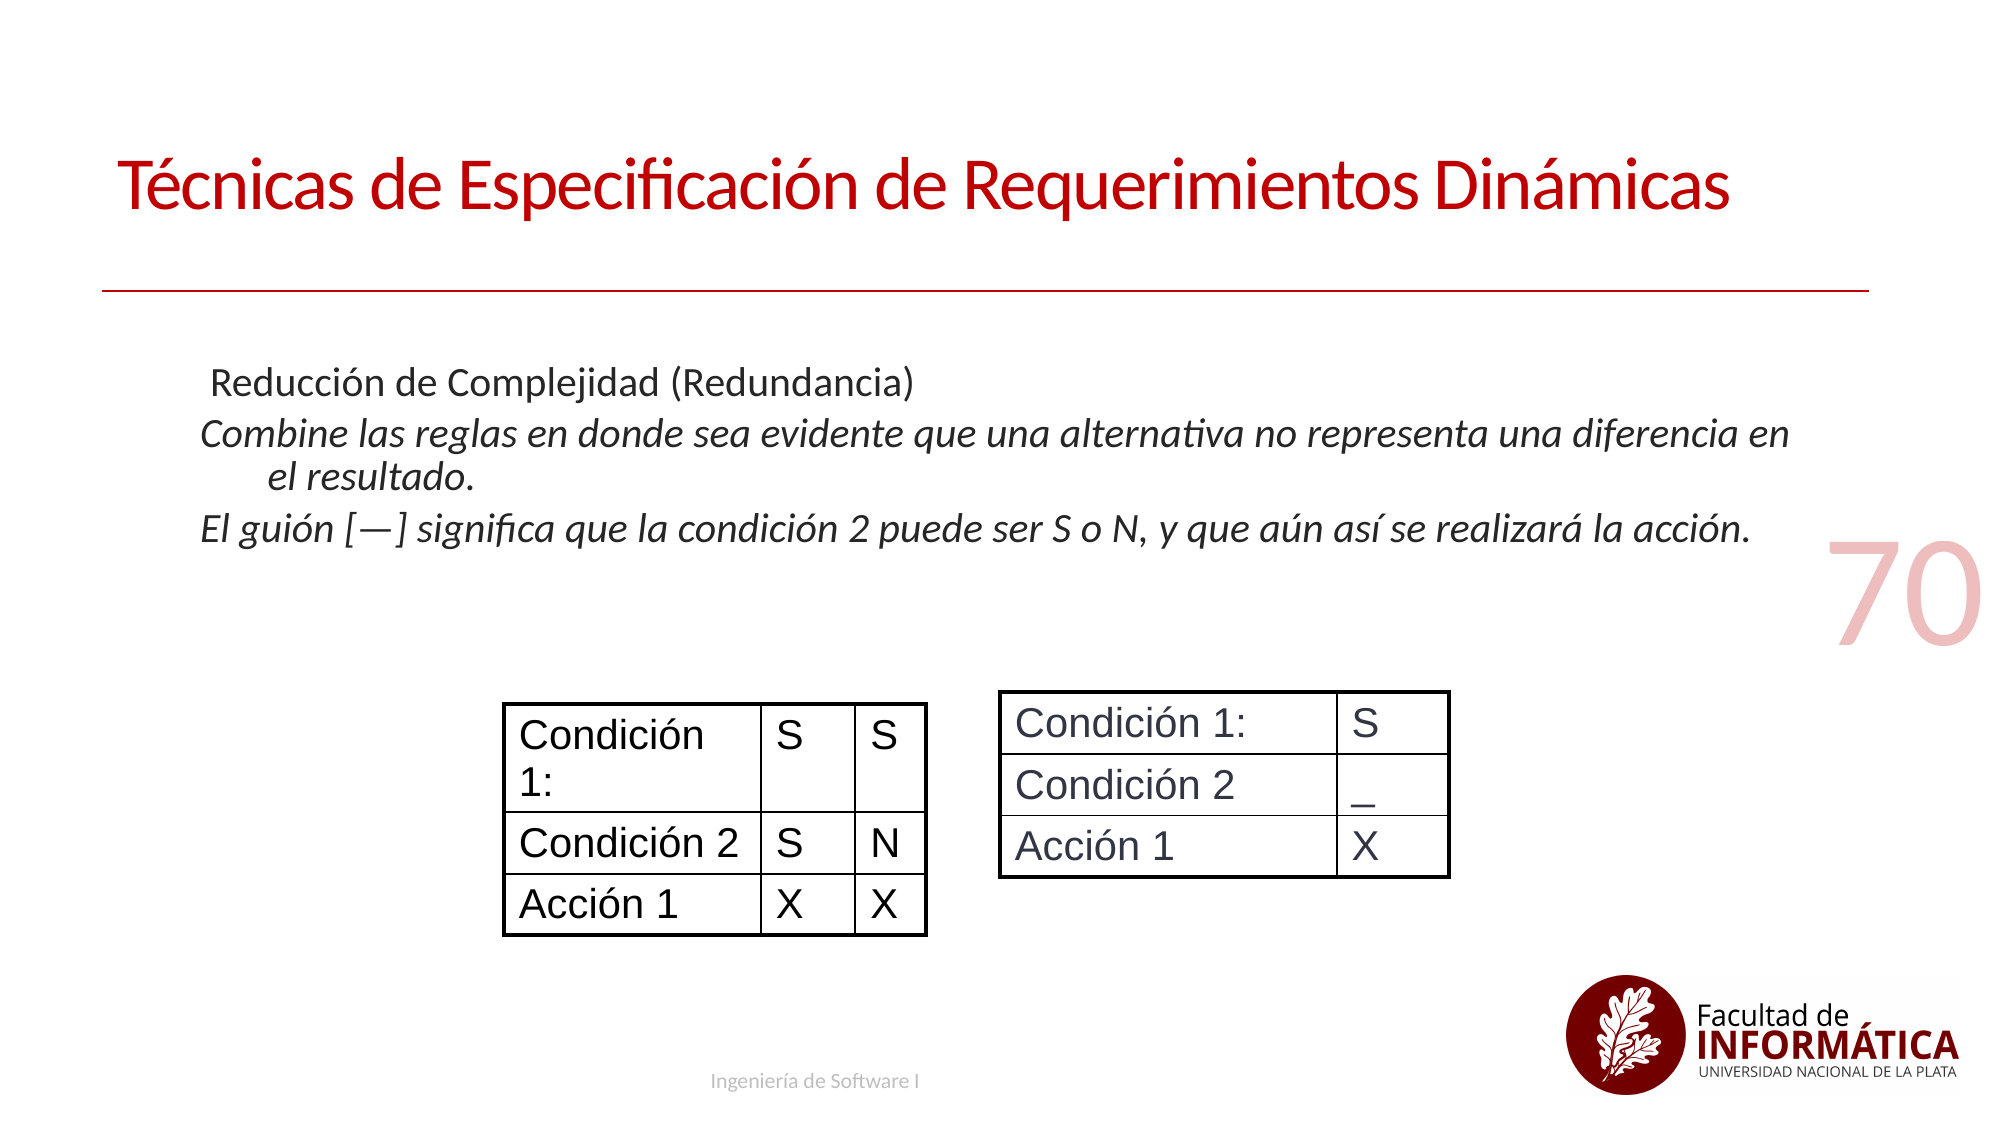

# Técnicas de Especificación de Requerimientos Dinámicas
Tablas de Decisión
 Reducción de Complejidad (Redundancia)
Combine las reglas en donde sea evidente que una alternativa no representa una diferencia en el resultado.
El guión [—] significa que la condición 2 puede ser S o N, y que aún así se realizará la acción.

70
| Condición 1: | S |
| --- | --- |
| Condición 2 | \_ |
| Acción 1 | X |
| Condición 1: | S | S |
| --- | --- | --- |
| Condición 2 | S | N |
| Acción 1 | X | X |
Ingeniería de Software I